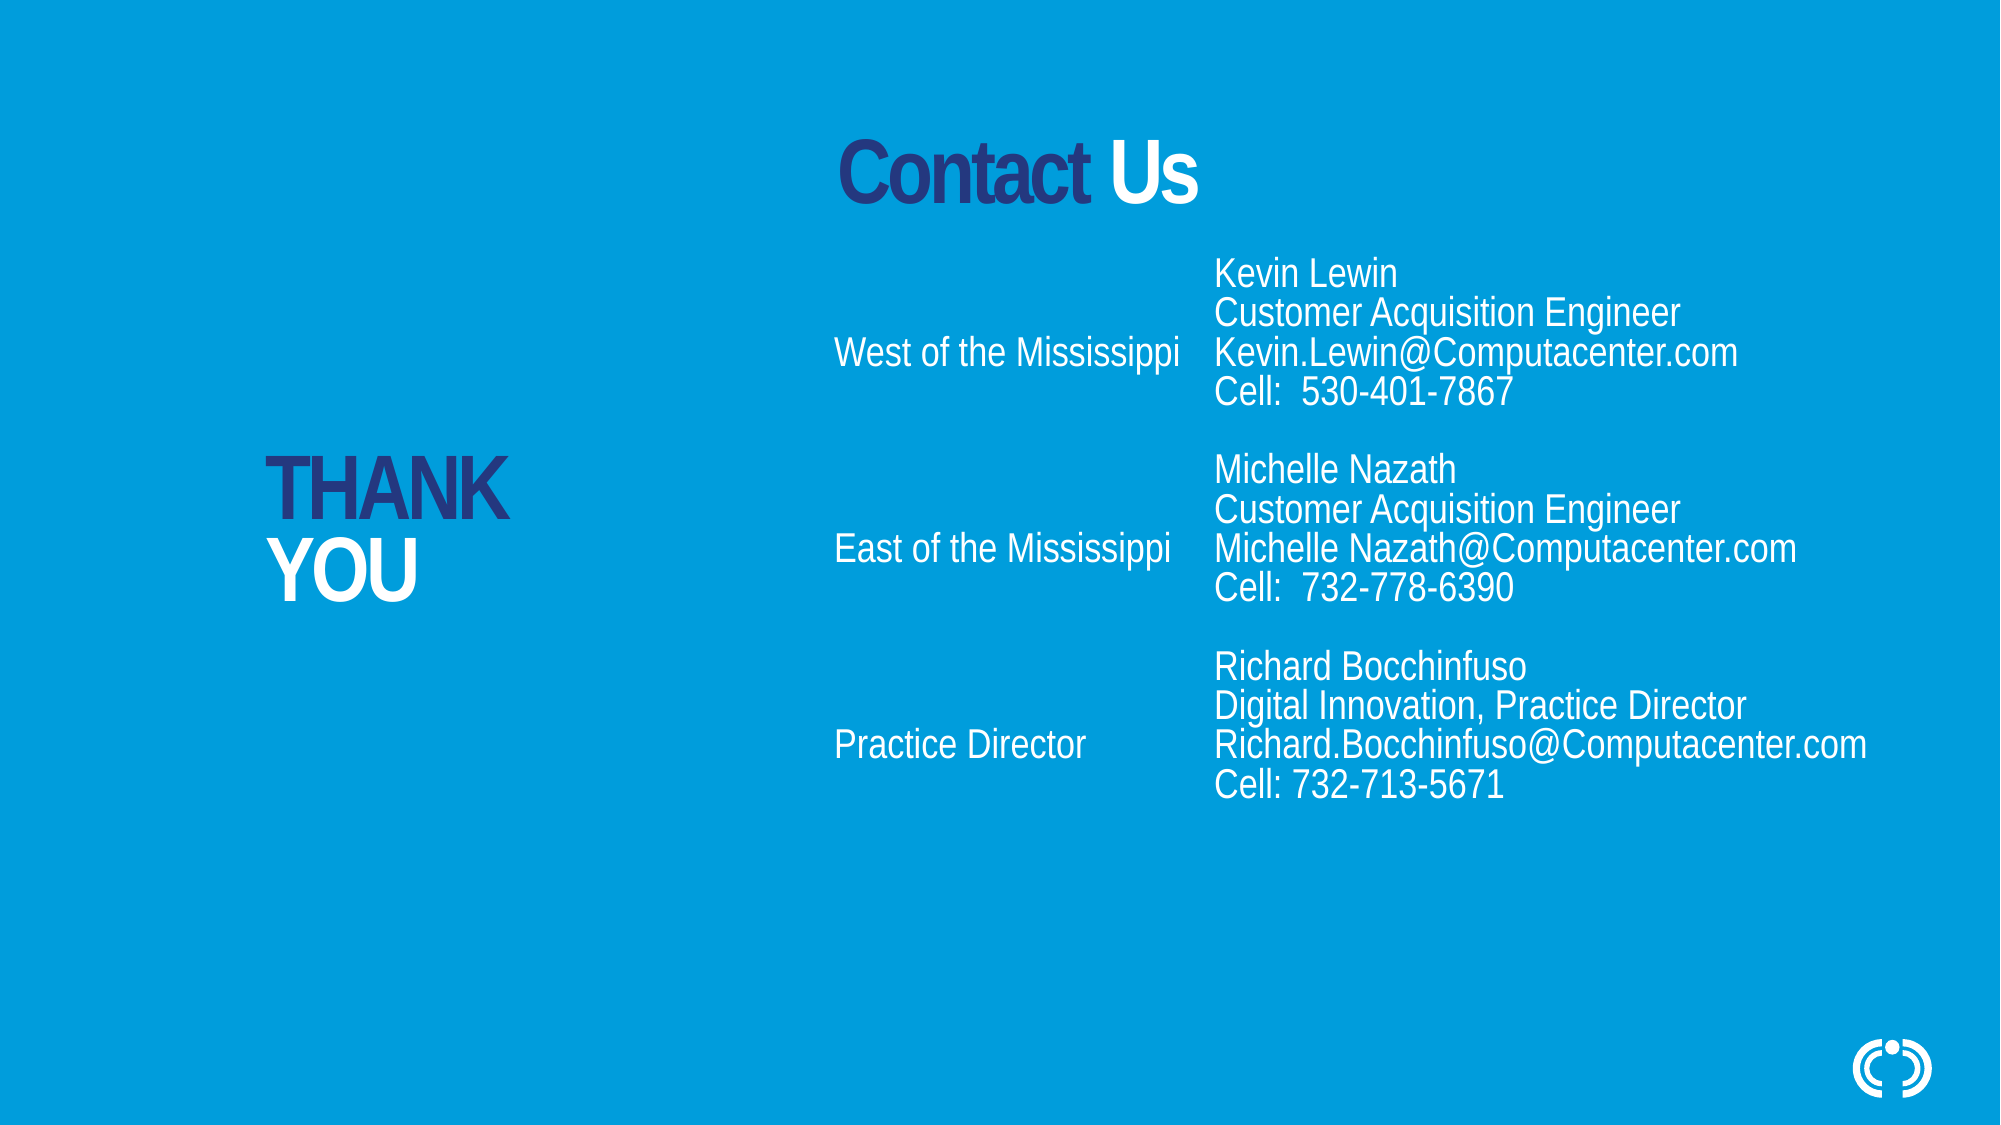

Contact Us
| West of the Mississippi | Kevin Lewin Customer Acquisition Engineer Kevin.Lewin@Computacenter.com Cell:  530-401-7867 |
| --- | --- |
| East of the Mississippi | Michelle Nazath Customer Acquisition Engineer Michelle Nazath@Computacenter.com Cell:  732-778-6390 |
| Practice Director | Richard Bocchinfuso Digital Innovation, Practice Director Richard.Bocchinfuso@Computacenter.com Cell: 732-713-5671 |
THANK
YOU